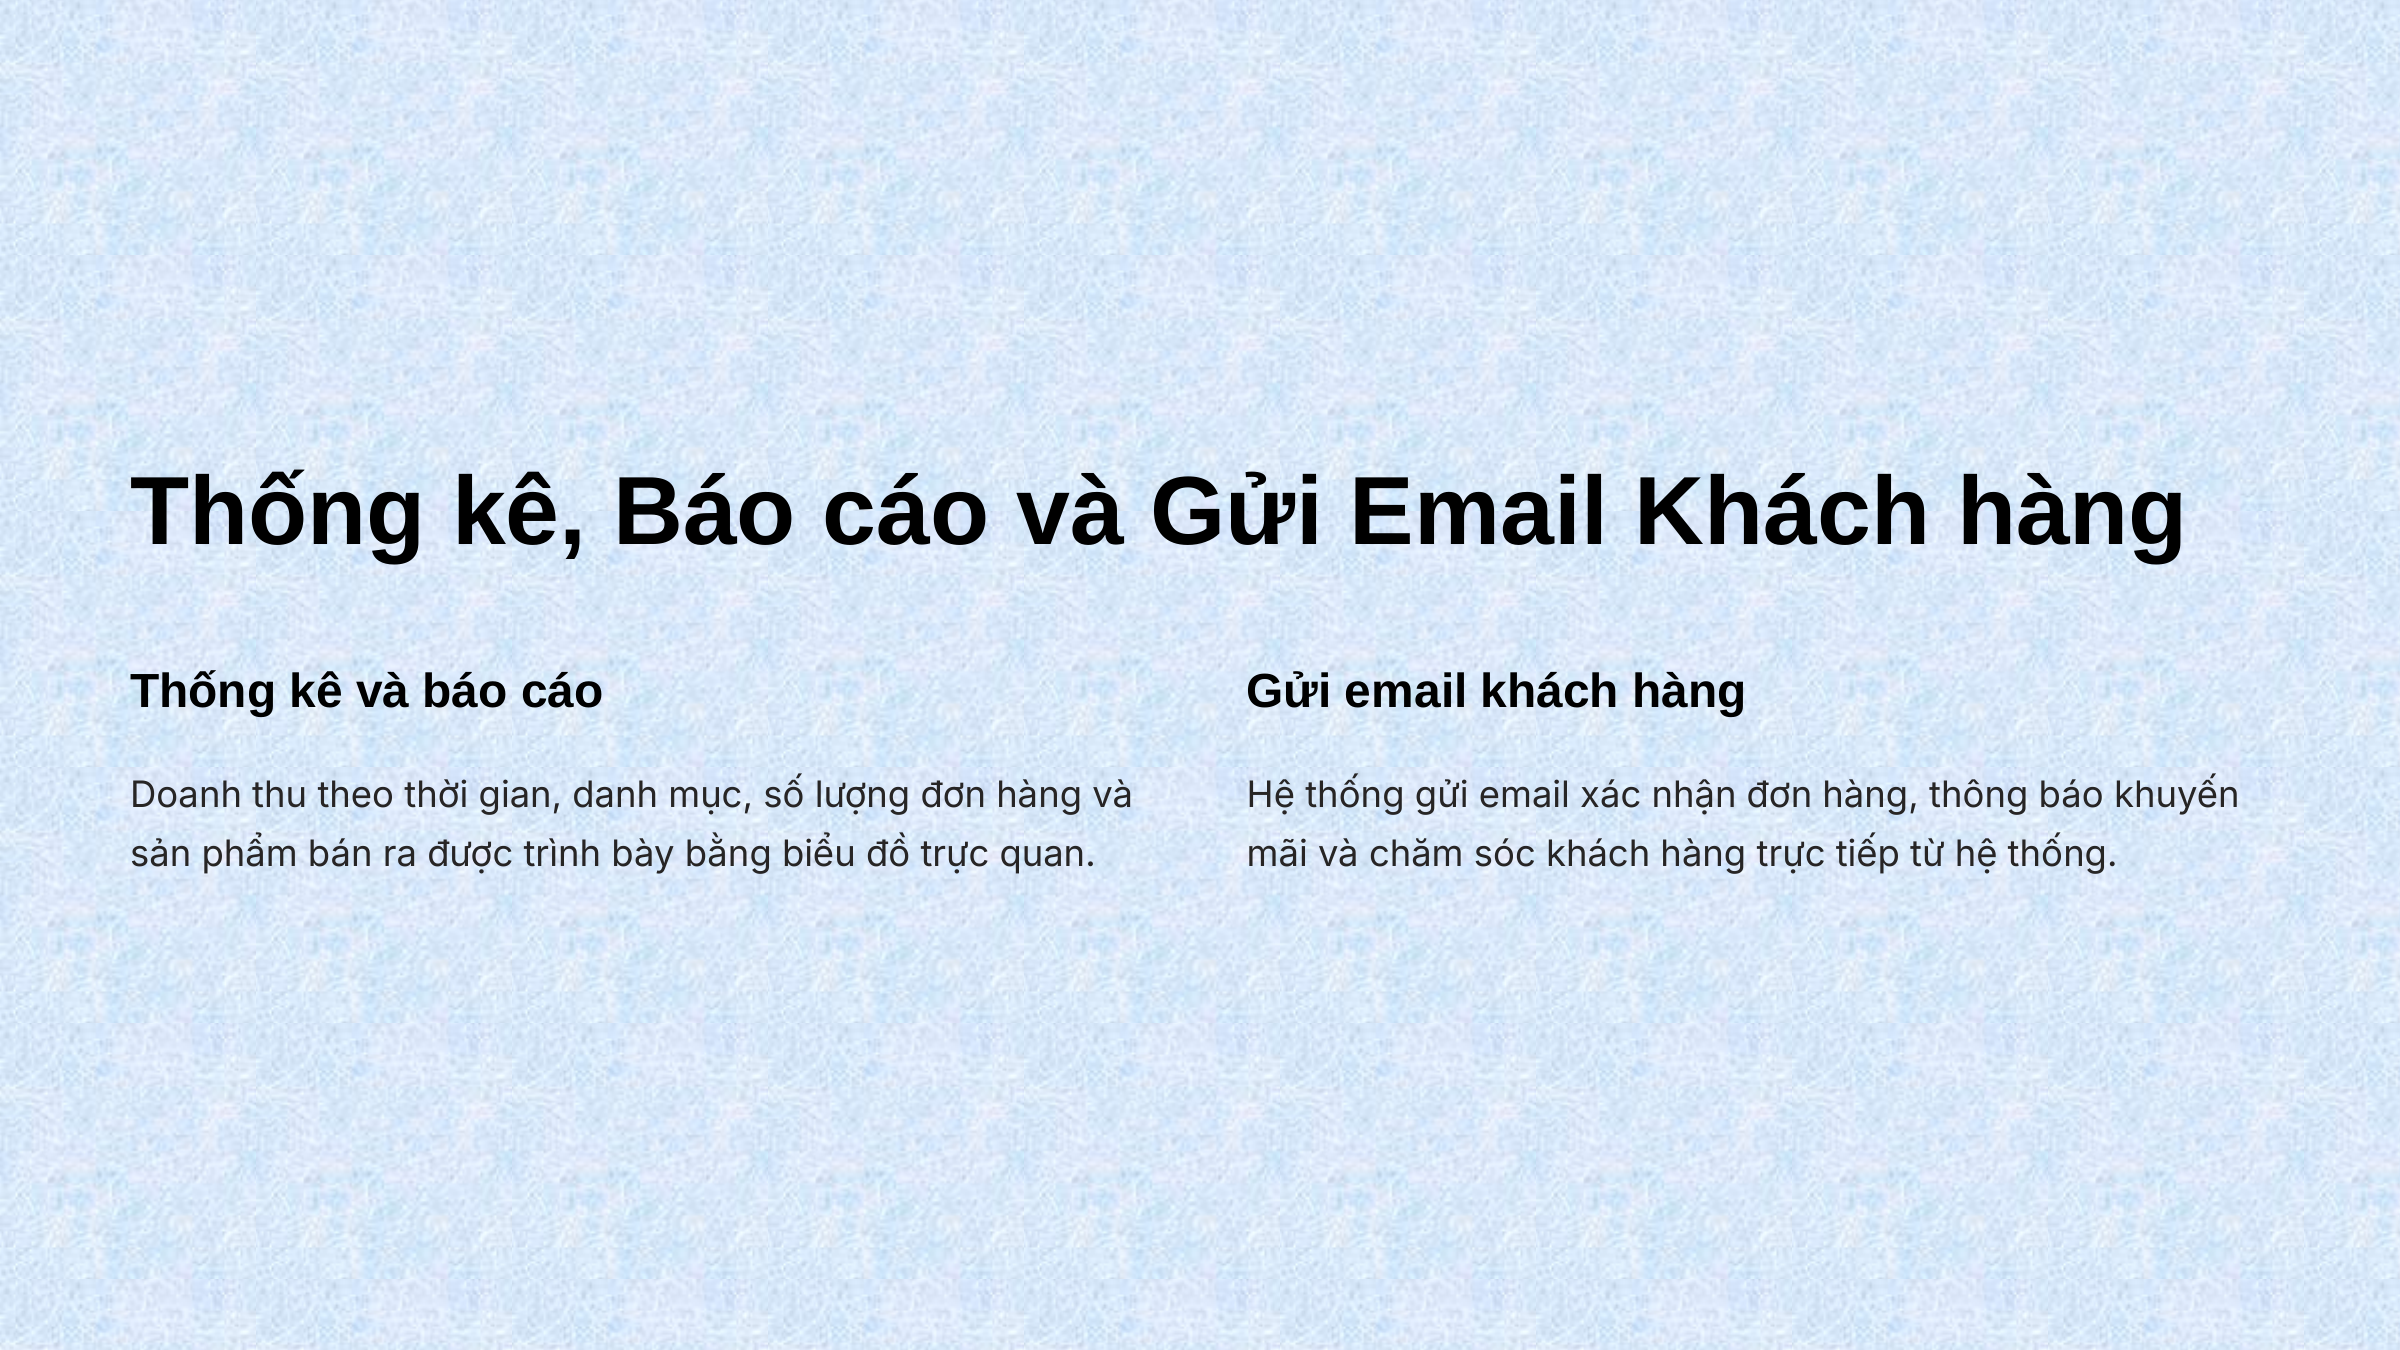

Thống kê, Báo cáo và Gửi Email Khách hàng
Thống kê và báo cáo
Gửi email khách hàng
Doanh thu theo thời gian, danh mục, số lượng đơn hàng và sản phẩm bán ra được trình bày bằng biểu đồ trực quan.
Hệ thống gửi email xác nhận đơn hàng, thông báo khuyến mãi và chăm sóc khách hàng trực tiếp từ hệ thống.